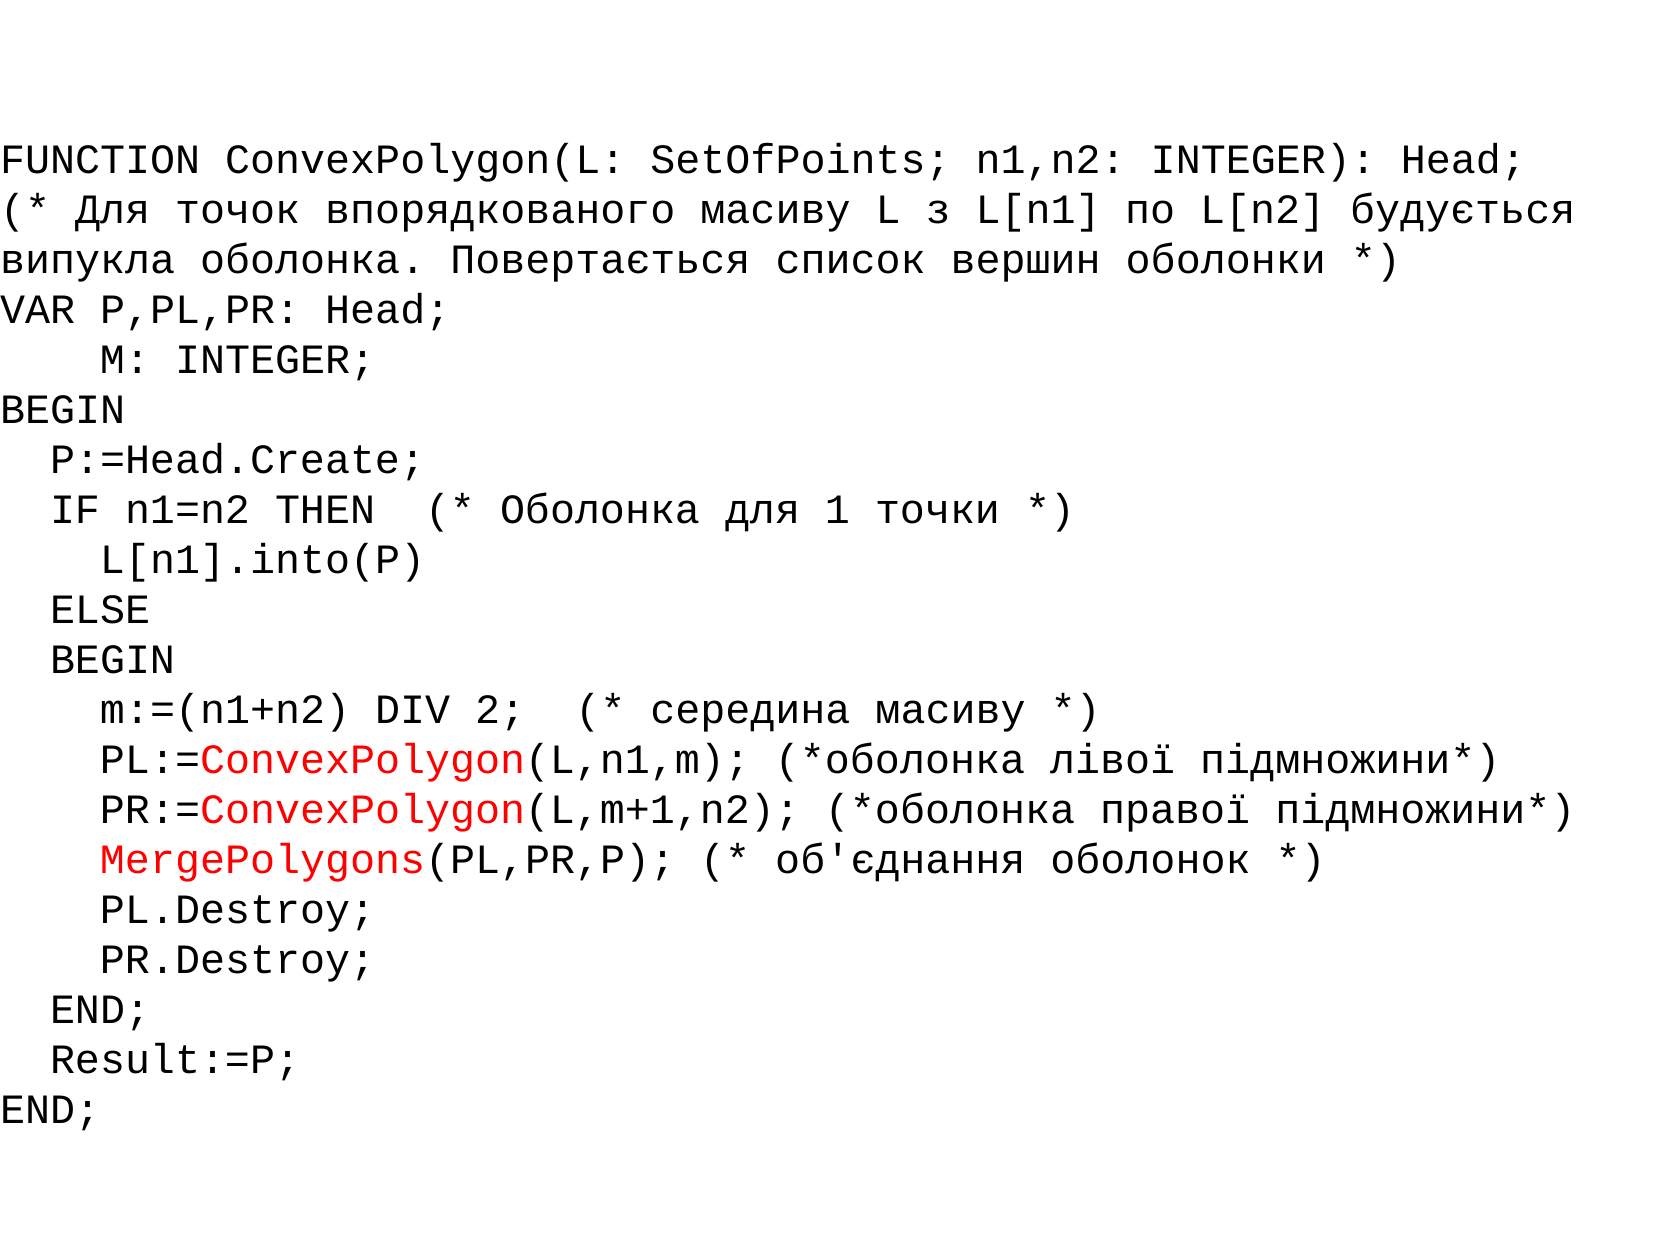

FUNCTION ConvexPolygon(L: SetOfPoints; n1,n2: INTEGER): Head;
(* Для точок впорядкованого масиву L з L[n1] по L[n2] будується випукла оболонка. Повертається список вершин оболонки *)
VAR P,PL,PR: Head;
    M: INTEGER;
BEGIN
  P:=Head.Create;
  IF n1=n2 THEN  (* Оболонка для 1 точки *)
    L[n1].into(P)
  ELSE
  BEGIN
    m:=(n1+n2) DIV 2;  (* середина масиву *)
    PL:=ConvexPolygon(L,n1,m); (*оболонка лівої підмножини*)
    PR:=ConvexPolygon(L,m+1,n2); (*оболонка правої підмножини*)
    MergePolygons(PL,PR,P); (* об'єднання оболонок *)
    PL.Destroy;
    PR.Destroy;
  END;
  Result:=P;
END;